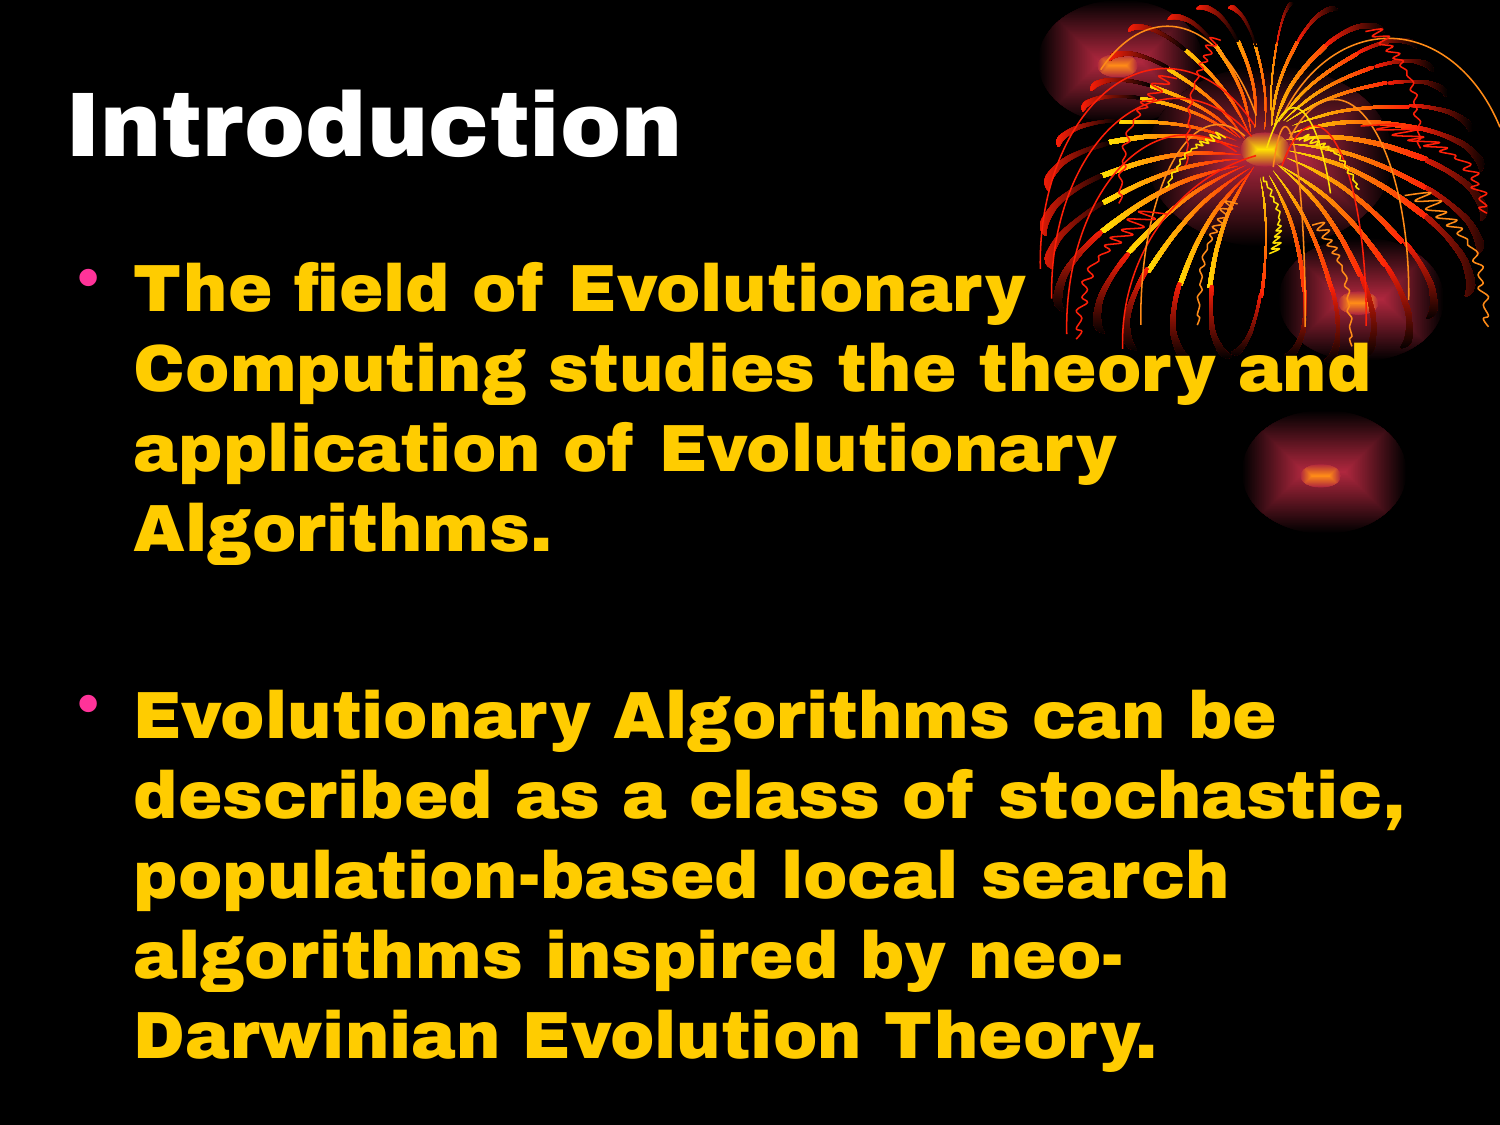

# Introduction
The field of Evolutionary Computing studies the theory and application of Evolutionary Algorithms.

Evolutionary Algorithms can be described as a class of stochastic, population-based local search algorithms inspired by neo-Darwinian Evolution Theory.